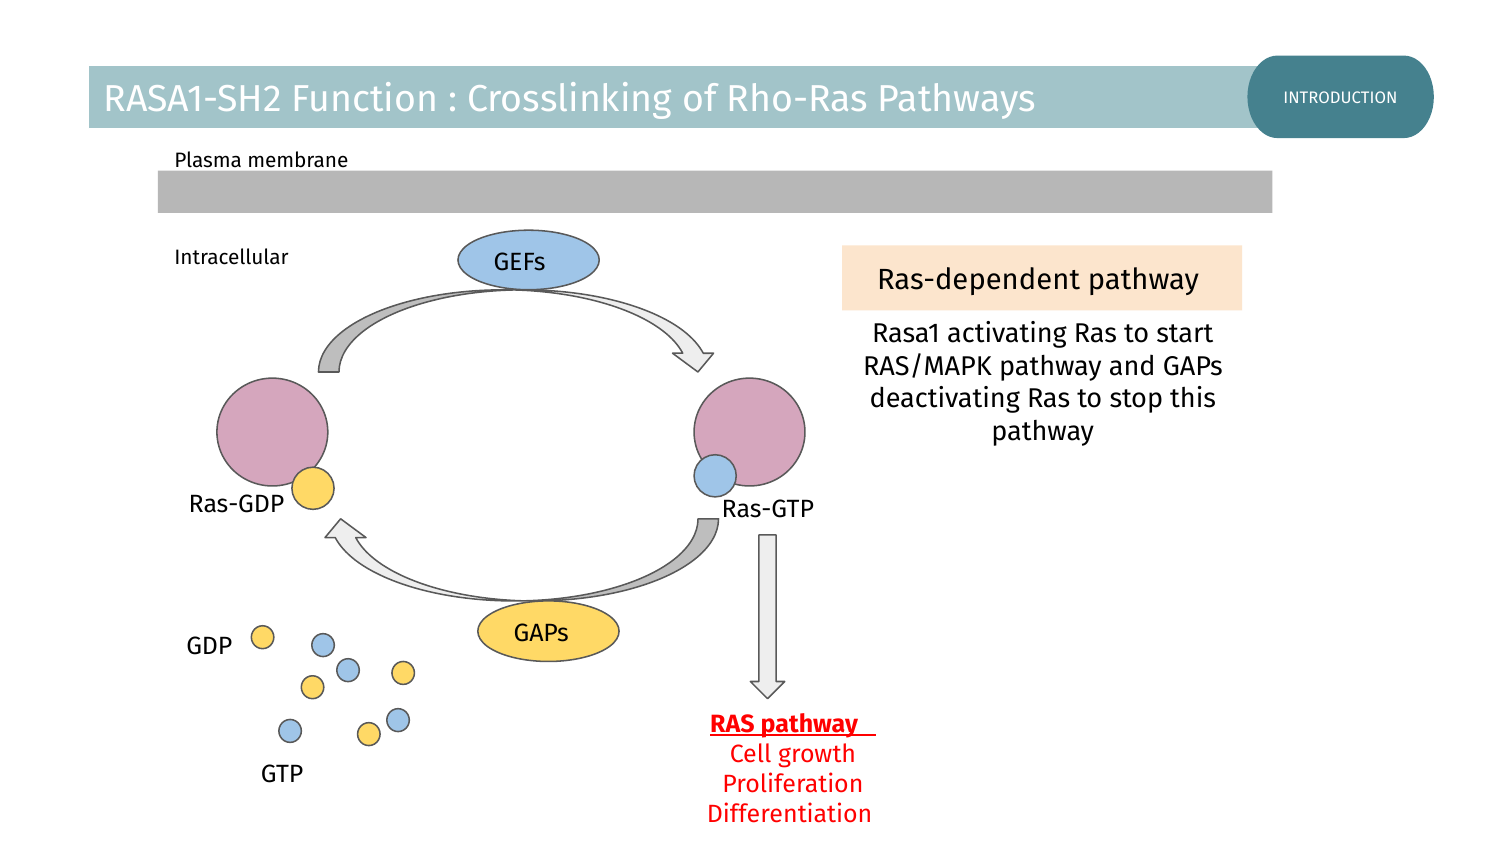

INTRODUCTION
RASA1-SH2 Function : Crosslinking of Rho-Ras Pathways
Plasma membrane

GEFs
Intracellular
Ras-dependent pathway

Rasa1 activating Ras to start RAS/MAPK pathway and GAPs deactivating Ras to stop this pathway

Ras-GDP
Ras-GTP

GAPs
GDP

RAS pathway
Cell growth
Proliferation
Differentiation

GTP